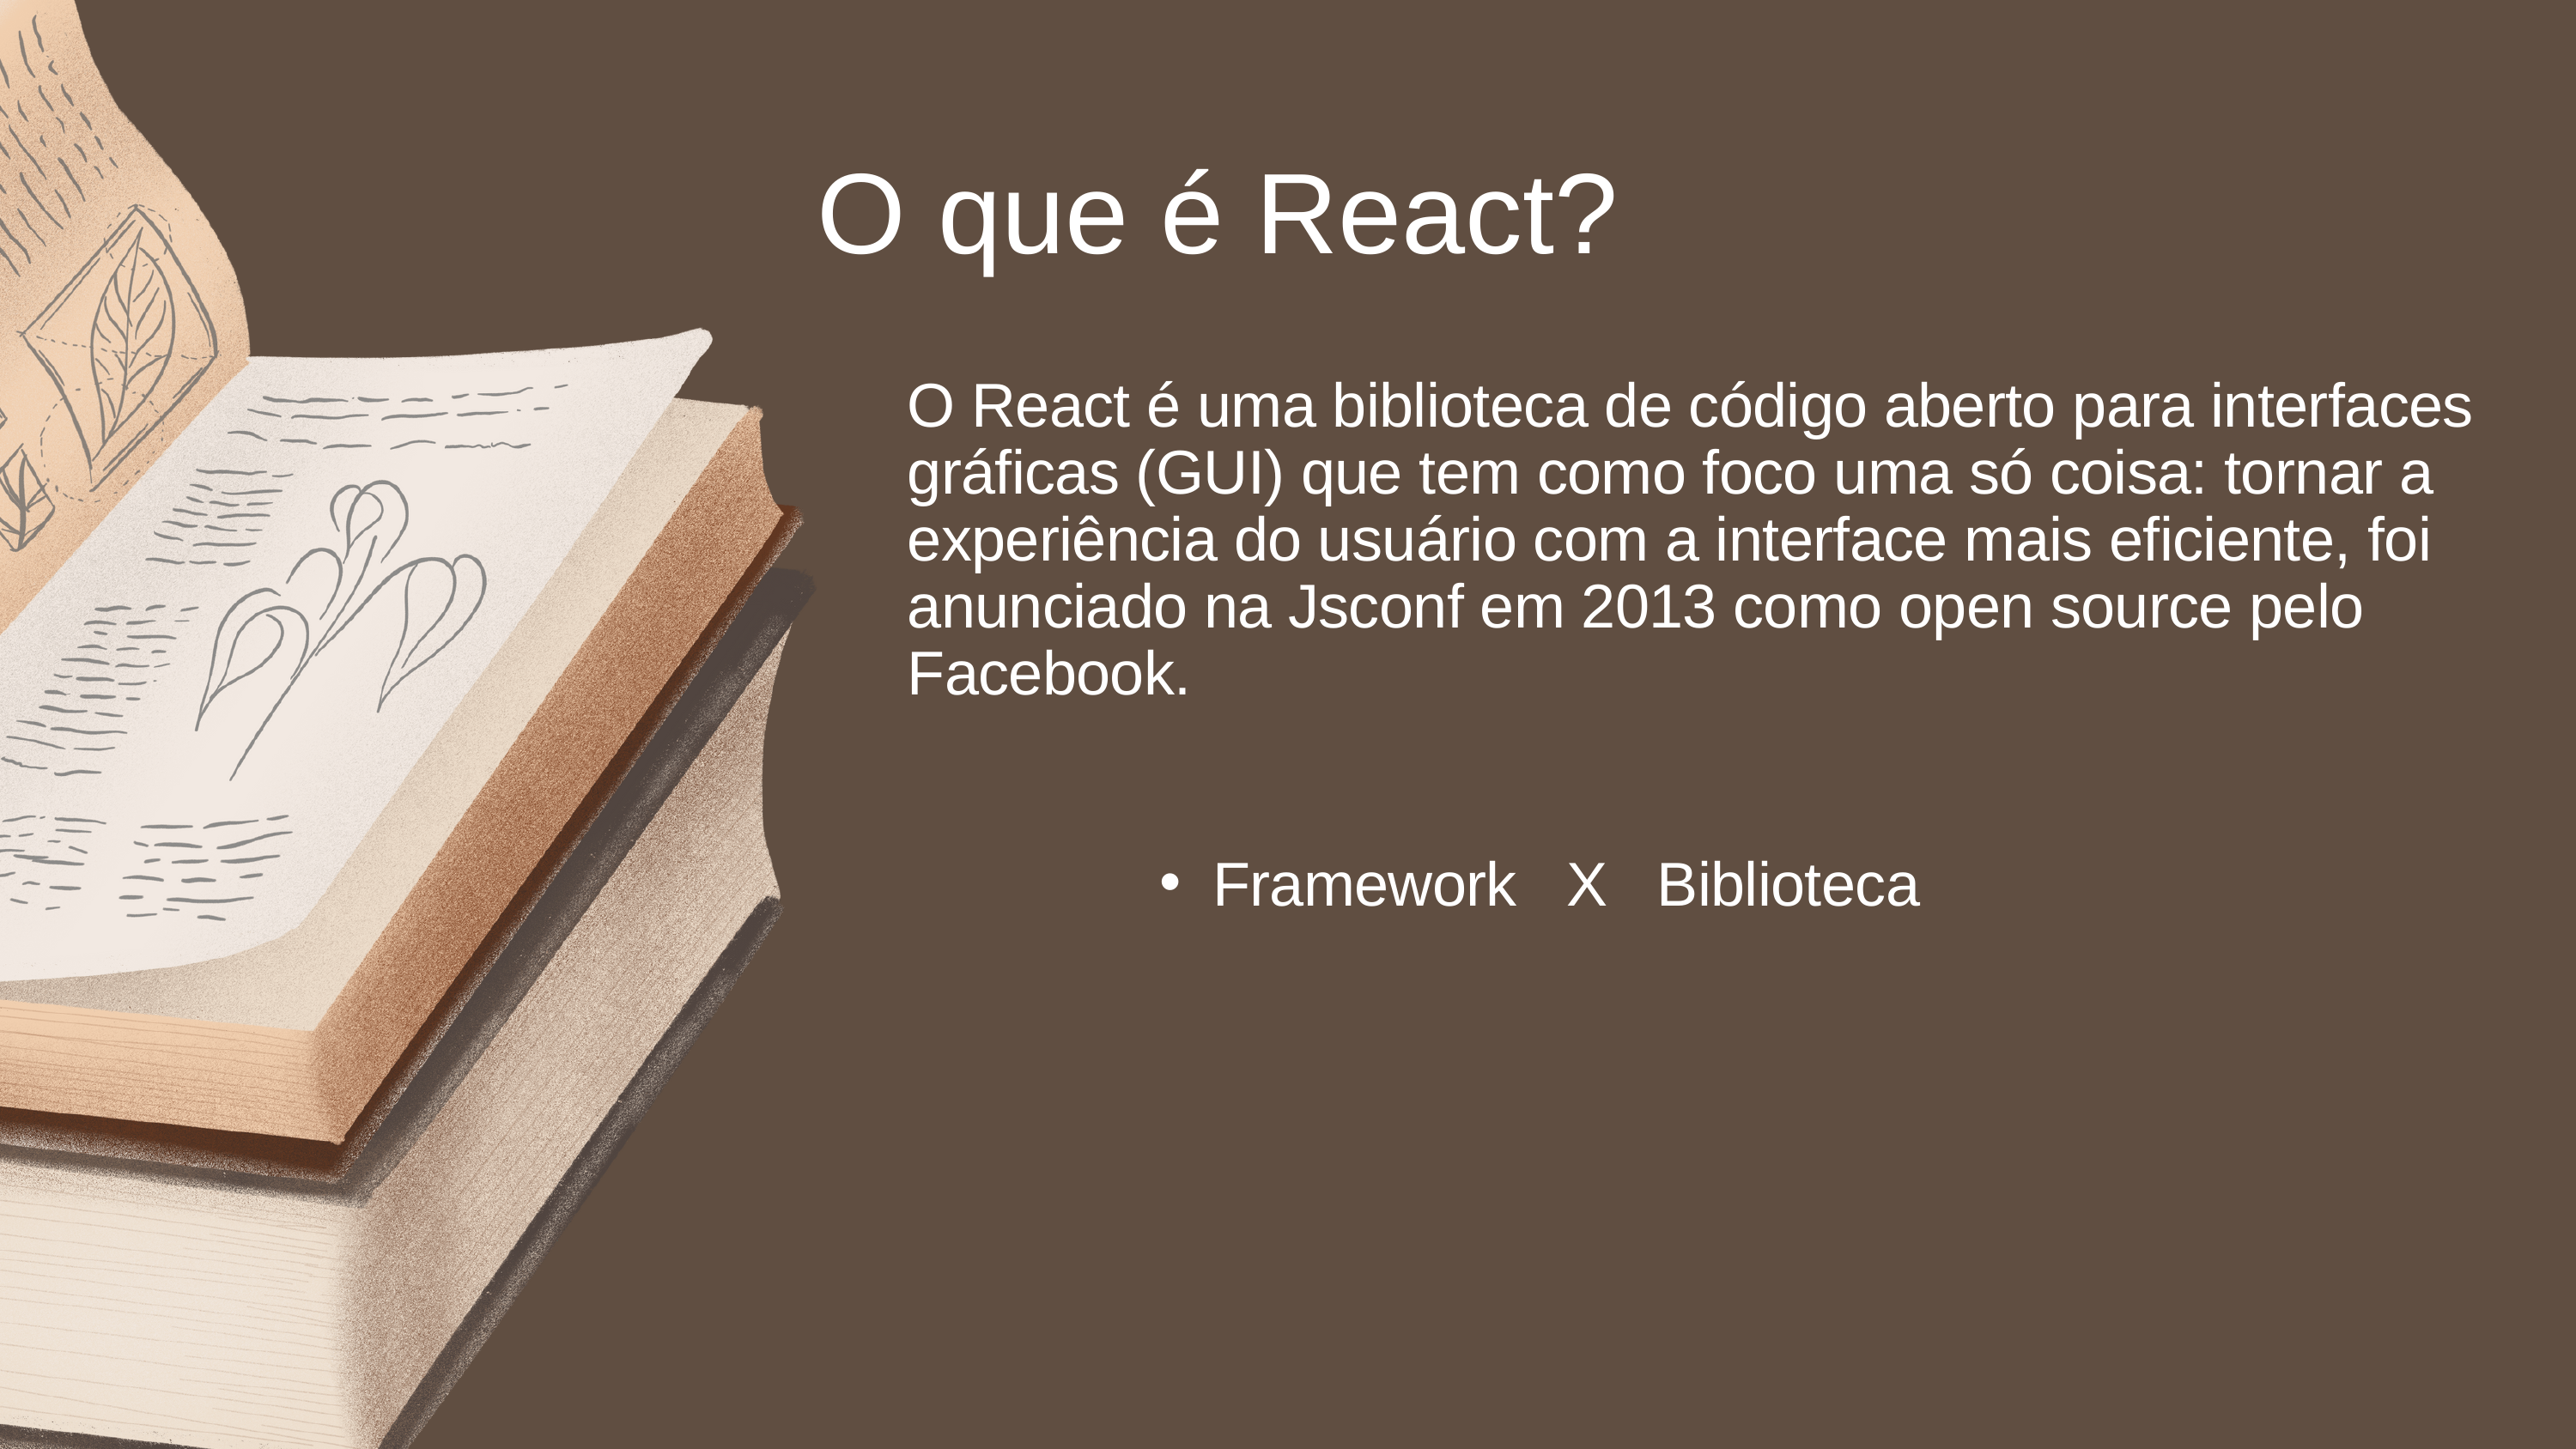

O que é React?
O React é uma biblioteca de código aberto para interfaces gráficas (GUI) que tem como foco uma só coisa: tornar a experiência do usuário com a interface mais eficiente, foi anunciado na Jsconf em 2013 como open source pelo Facebook.
Framework   X   Biblioteca